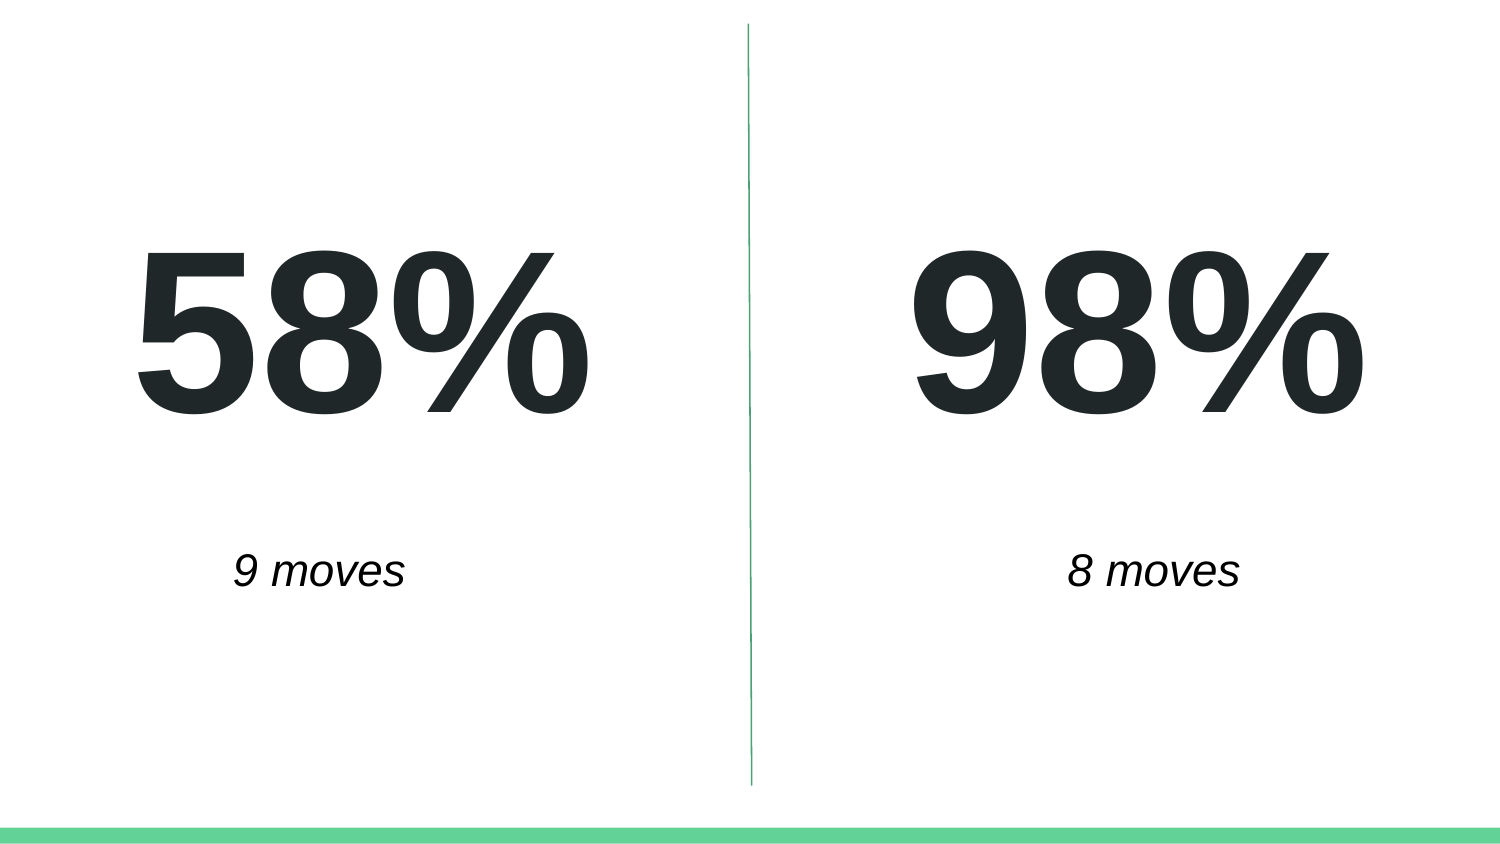

# 58%
98%
9 moves
8 moves